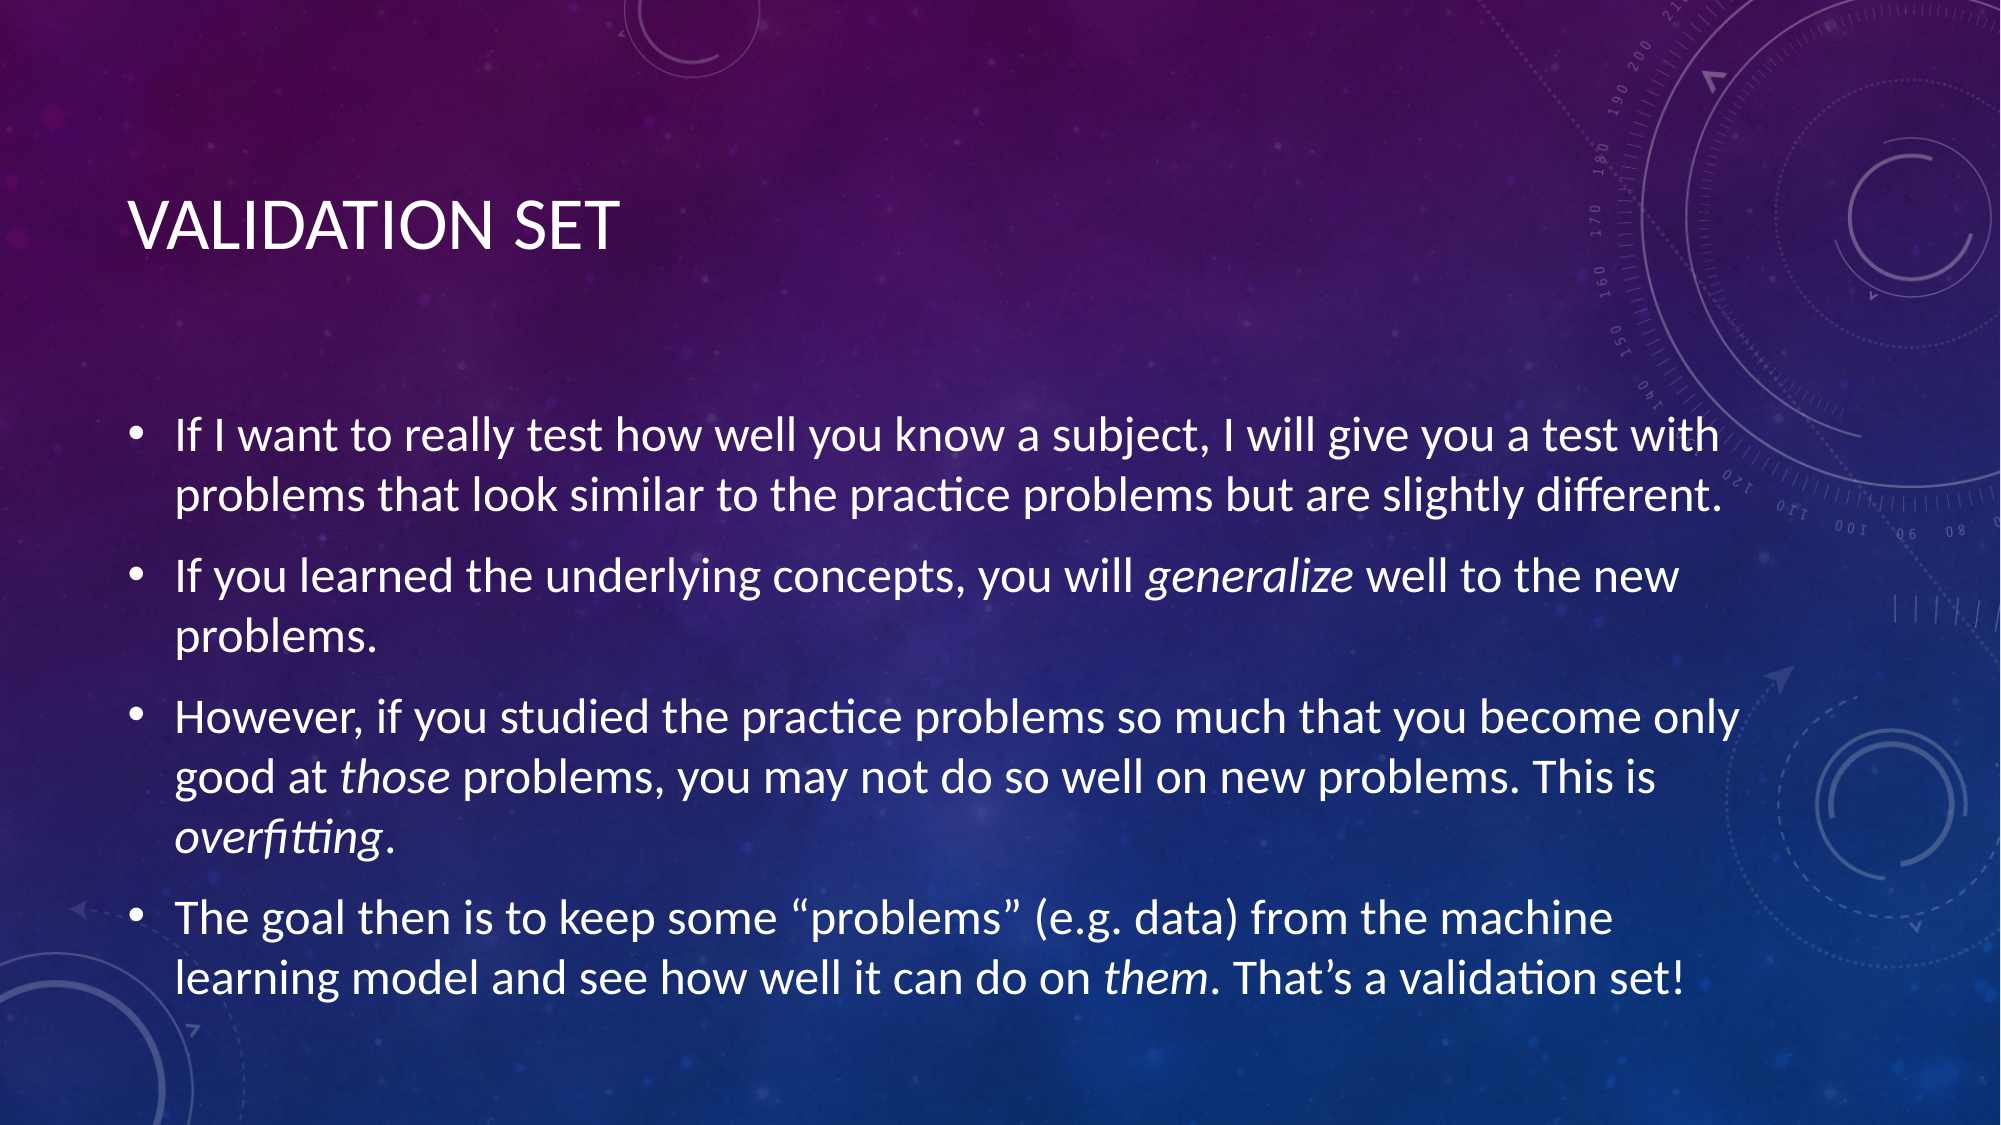

# Validation Set
If I want to really test how well you know a subject, I will give you a test with problems that look similar to the practice problems but are slightly different.
If you learned the underlying concepts, you will generalize well to the new problems.
However, if you studied the practice problems so much that you become only good at those problems, you may not do so well on new problems. This is overfitting.
The goal then is to keep some “problems” (e.g. data) from the machine learning model and see how well it can do on them. That’s a validation set!